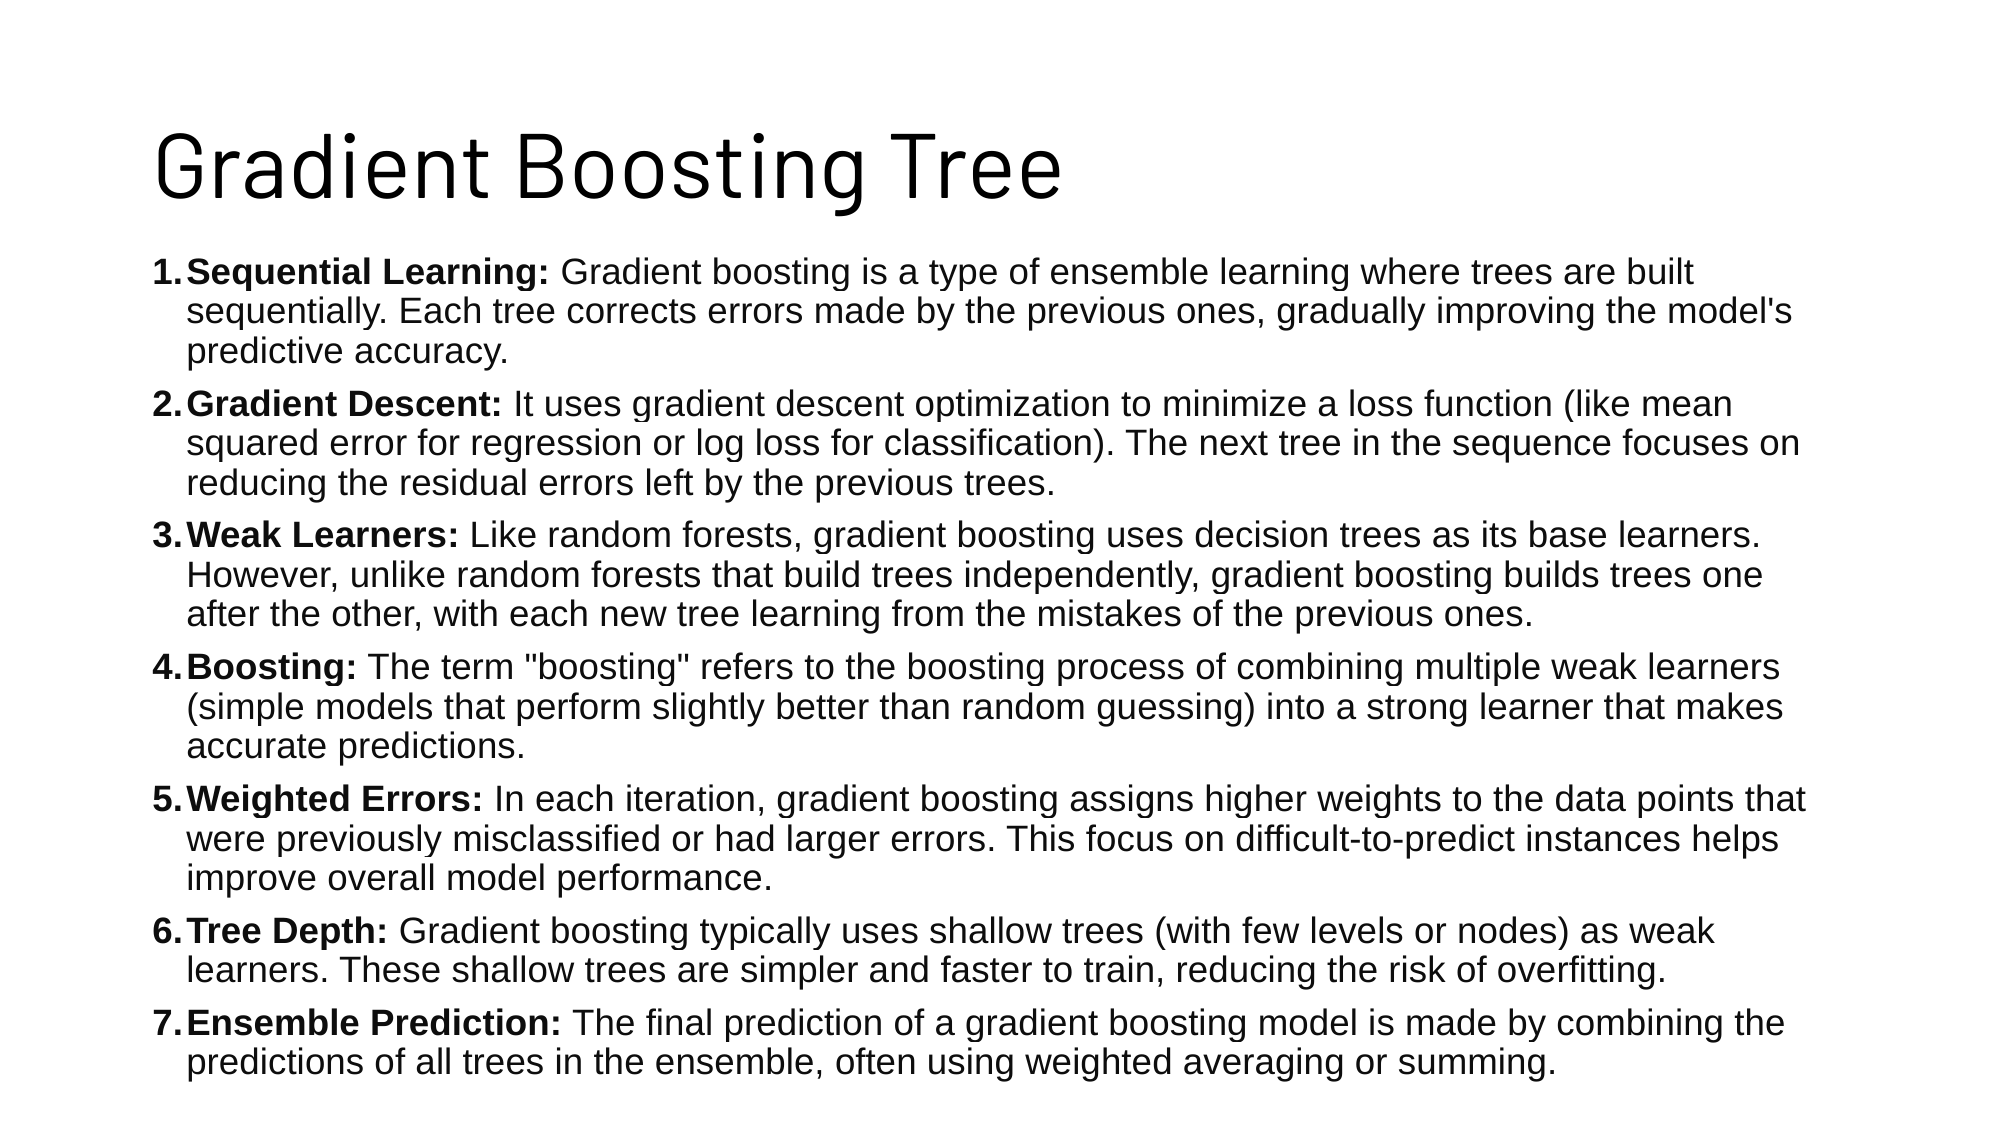

# Gradient Boosting Tree
Sequential Learning: Gradient boosting is a type of ensemble learning where trees are built sequentially. Each tree corrects errors made by the previous ones, gradually improving the model's predictive accuracy.
Gradient Descent: It uses gradient descent optimization to minimize a loss function (like mean squared error for regression or log loss for classification). The next tree in the sequence focuses on reducing the residual errors left by the previous trees.
Weak Learners: Like random forests, gradient boosting uses decision trees as its base learners. However, unlike random forests that build trees independently, gradient boosting builds trees one after the other, with each new tree learning from the mistakes of the previous ones.
Boosting: The term "boosting" refers to the boosting process of combining multiple weak learners (simple models that perform slightly better than random guessing) into a strong learner that makes accurate predictions.
Weighted Errors: In each iteration, gradient boosting assigns higher weights to the data points that were previously misclassified or had larger errors. This focus on difficult-to-predict instances helps improve overall model performance.
Tree Depth: Gradient boosting typically uses shallow trees (with few levels or nodes) as weak learners. These shallow trees are simpler and faster to train, reducing the risk of overfitting.
Ensemble Prediction: The final prediction of a gradient boosting model is made by combining the predictions of all trees in the ensemble, often using weighted averaging or summing.